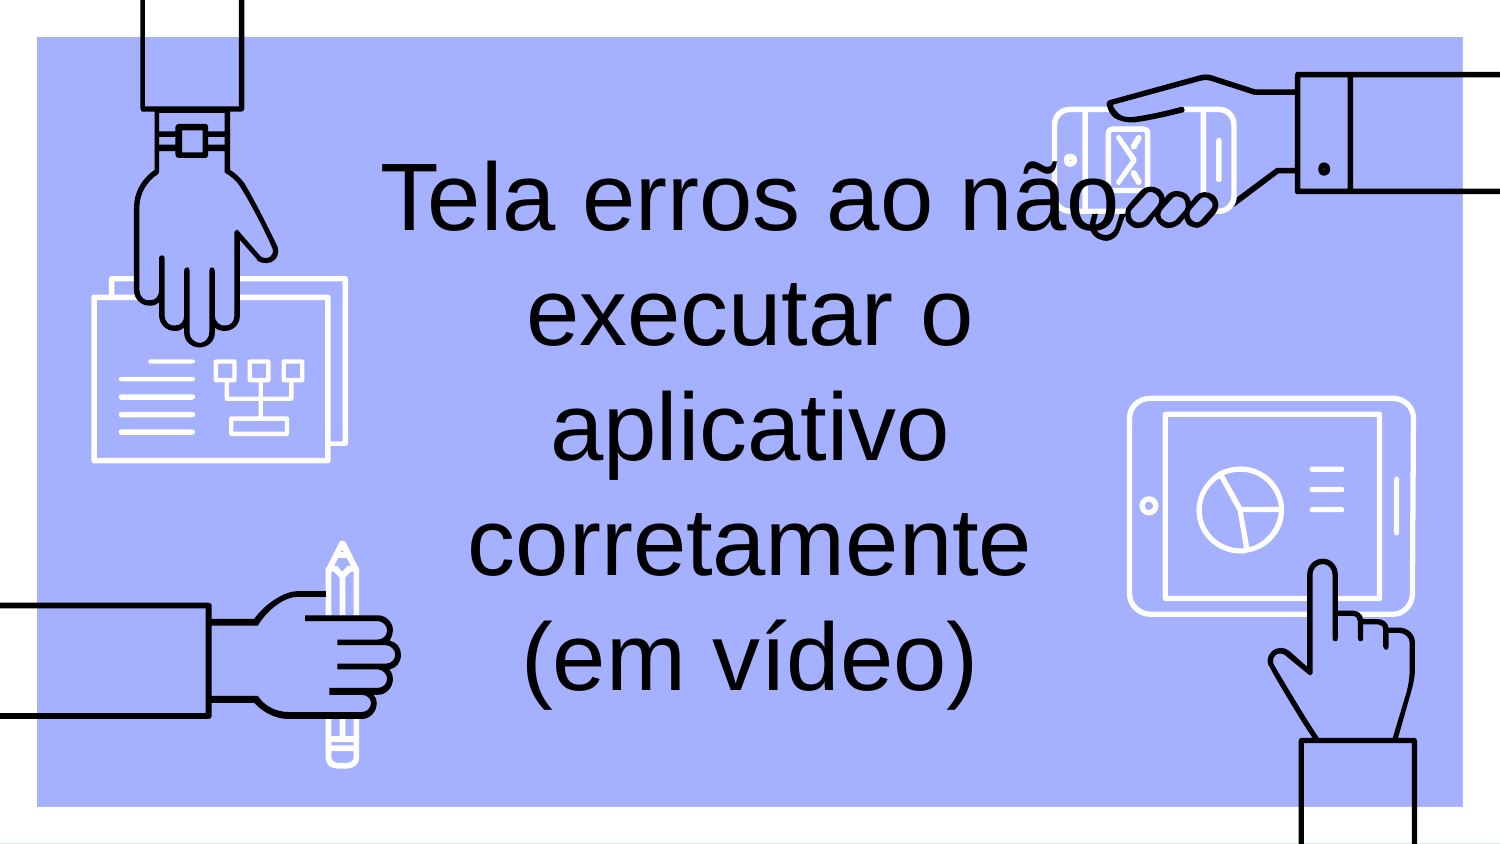

# Tela erros ao não executar o aplicativo corretamente (em vídeo)